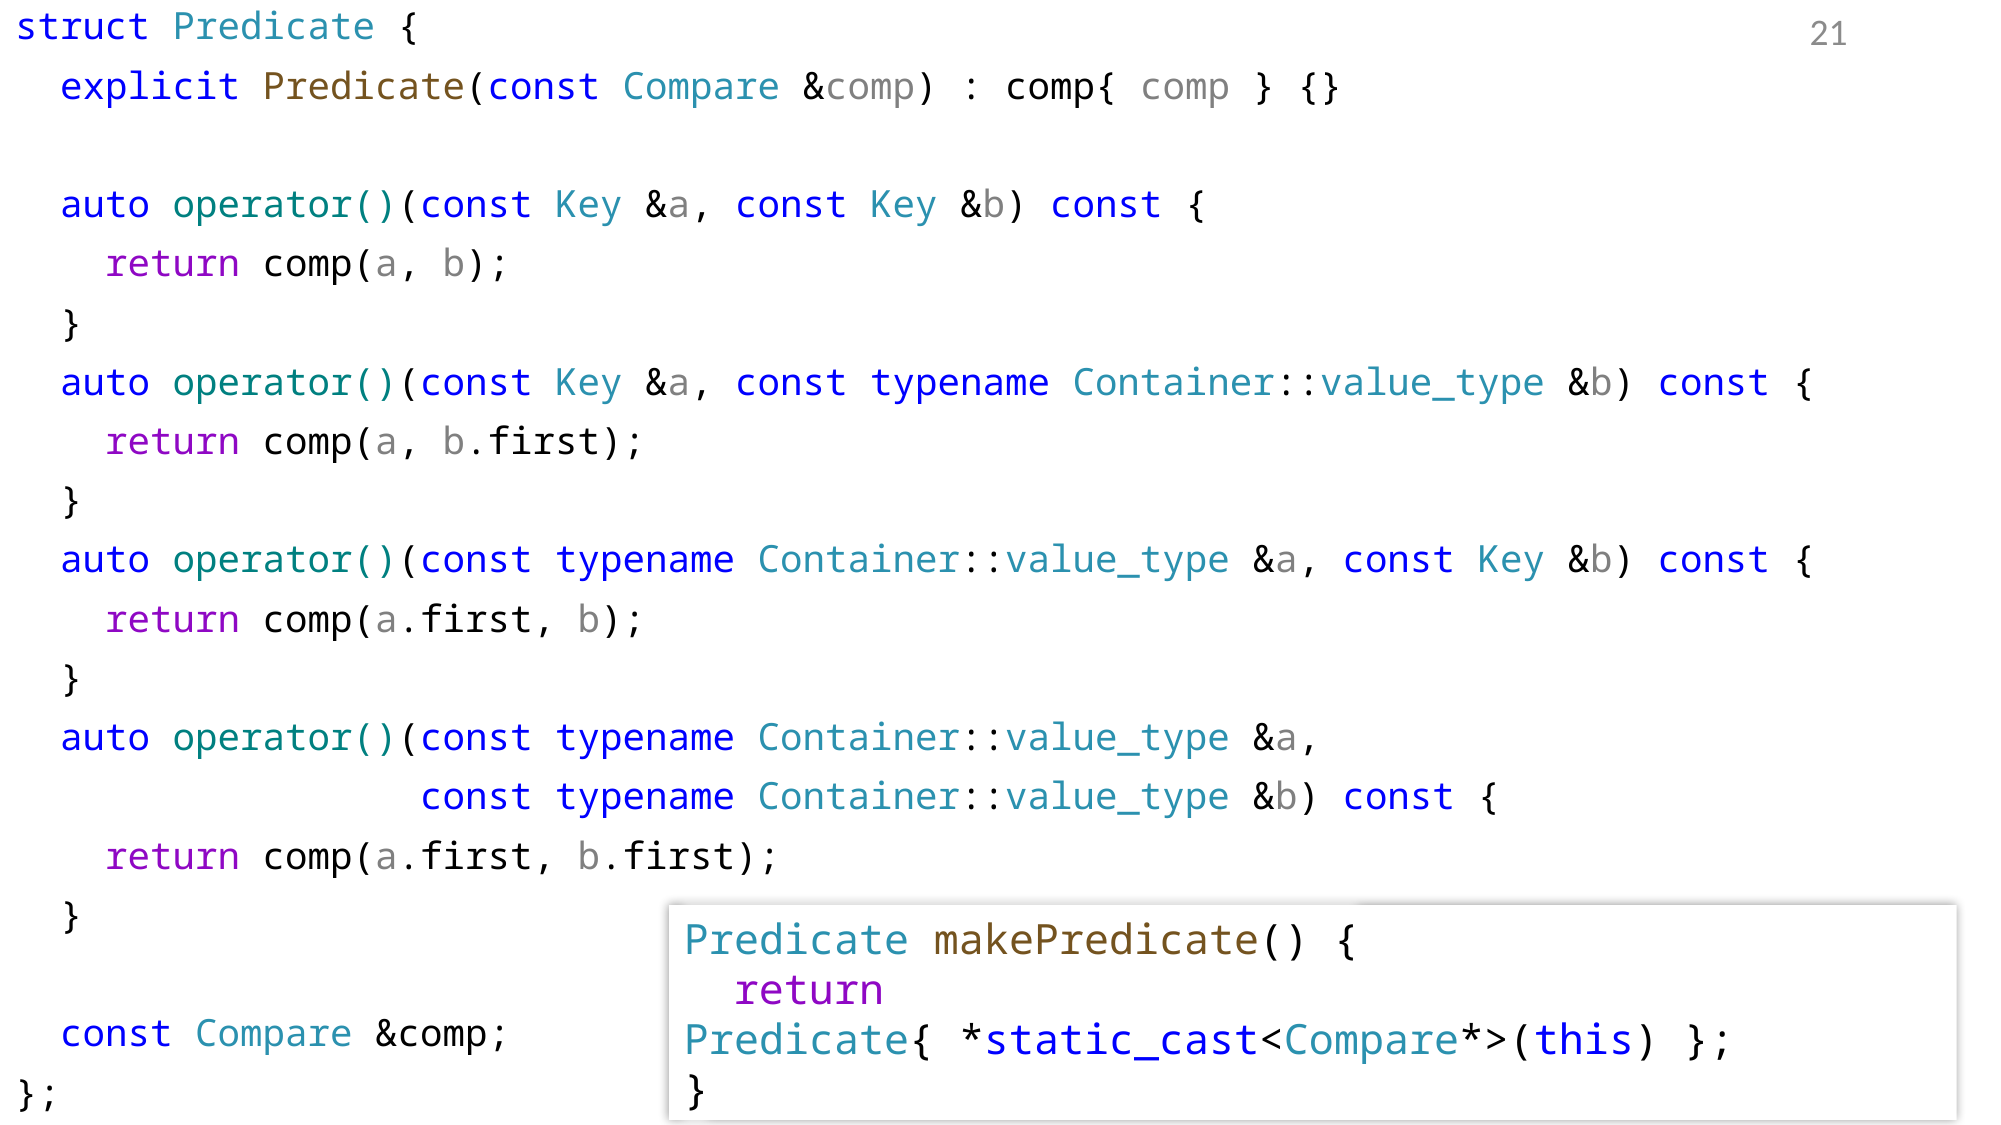

struct Predicate {
  explicit Predicate(const Compare &comp) : comp{ comp } {}

  auto operator()(const Key &a, const Key &b) const {
    return comp(a, b);
  }
  auto operator()(const Key &a, const typename Container::value_type &b) const {
    return comp(a, b.first);
  }
  auto operator()(const typename Container::value_type &a, const Key &b) const {
    return comp(a.first, b);
  }
  auto operator()(const typename Container::value_type &a,
                  const typename Container::value_type &b) const {
    return comp(a.first, b.first);
  }

  const Compare &comp;
};
21
Predicate makePredicate() {
  return Predicate{ *static_cast<Compare*>(this) };
}